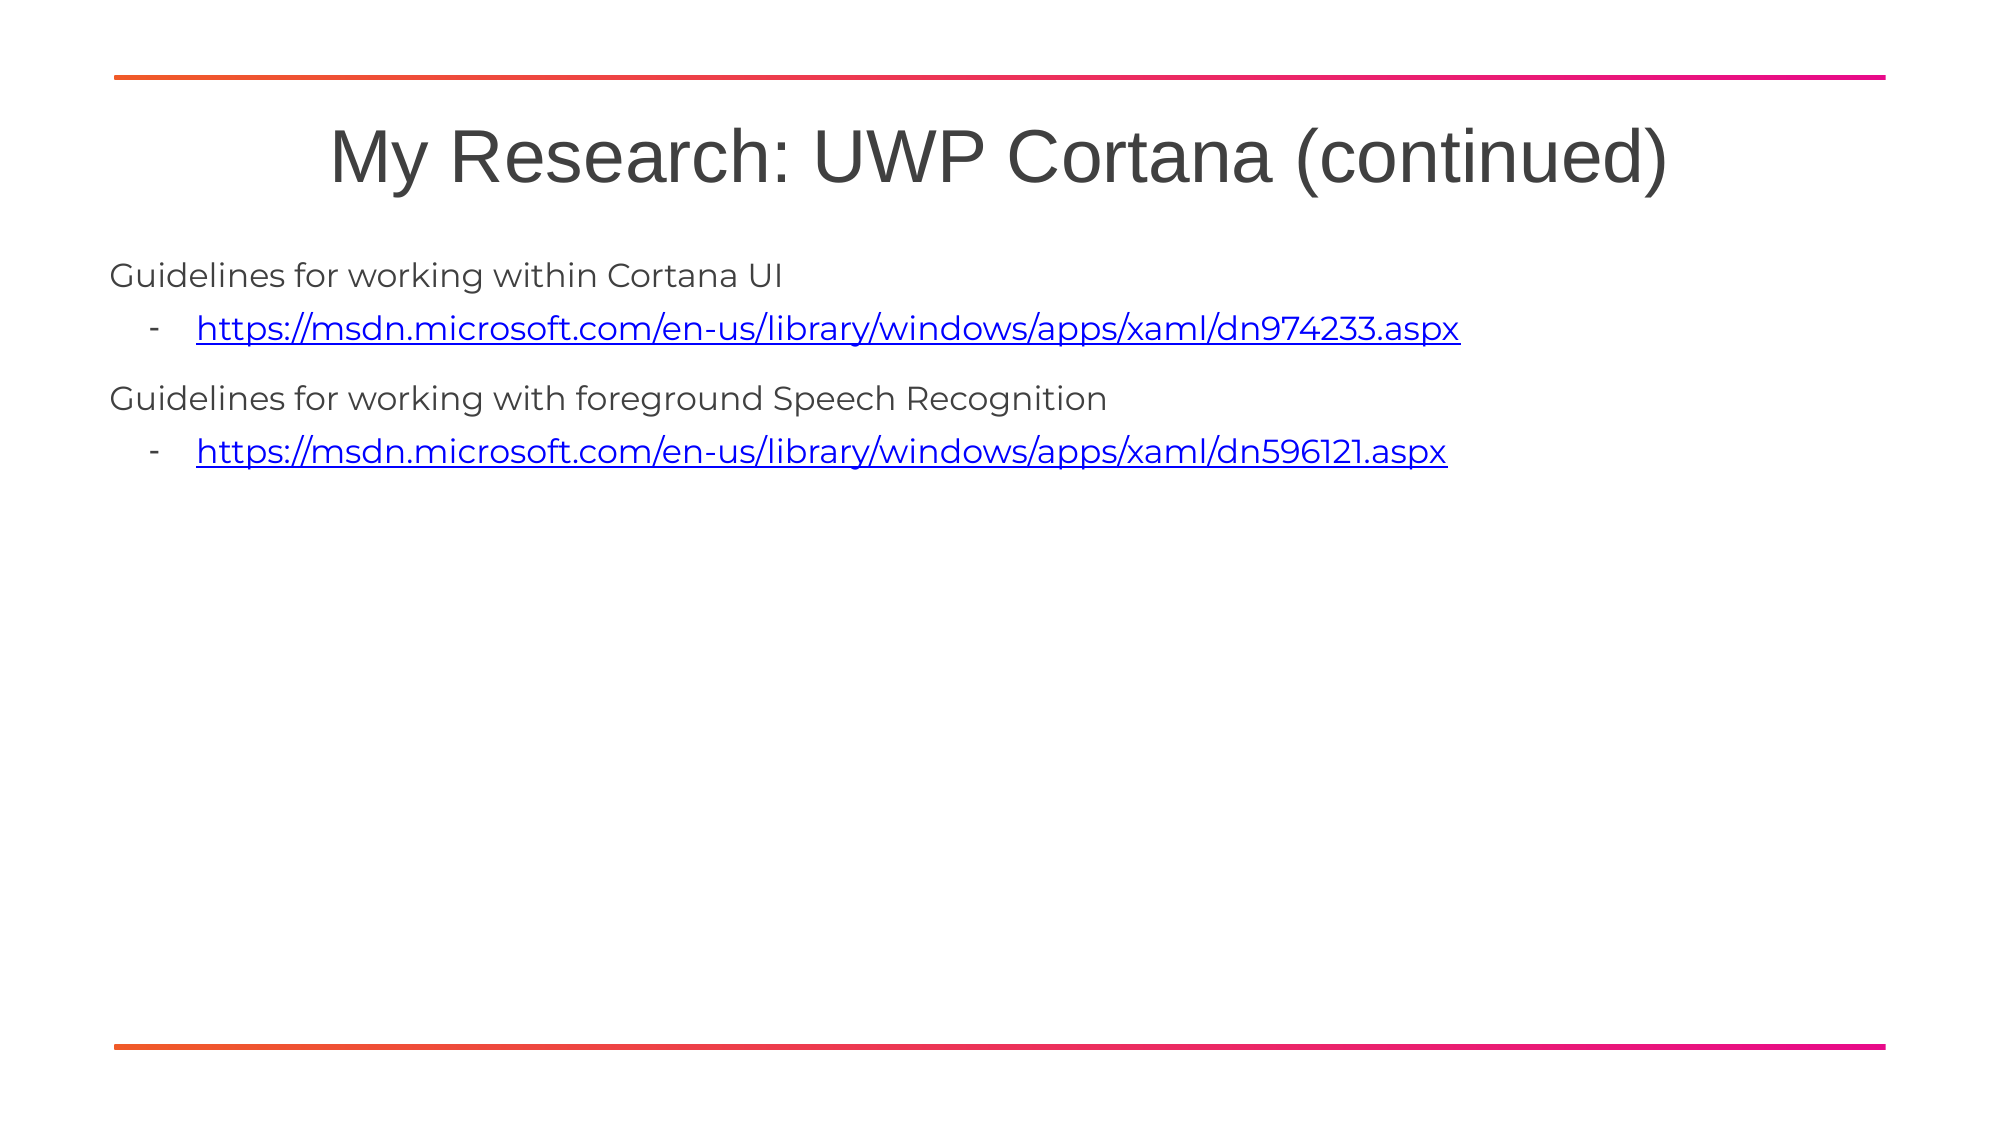

# My Research: UWP Cortana (continued)
Guidelines for working within Cortana UI
https://msdn.microsoft.com/en-us/library/windows/apps/xaml/dn974233.aspx
Guidelines for working with foreground Speech Recognition
https://msdn.microsoft.com/en-us/library/windows/apps/xaml/dn596121.aspx